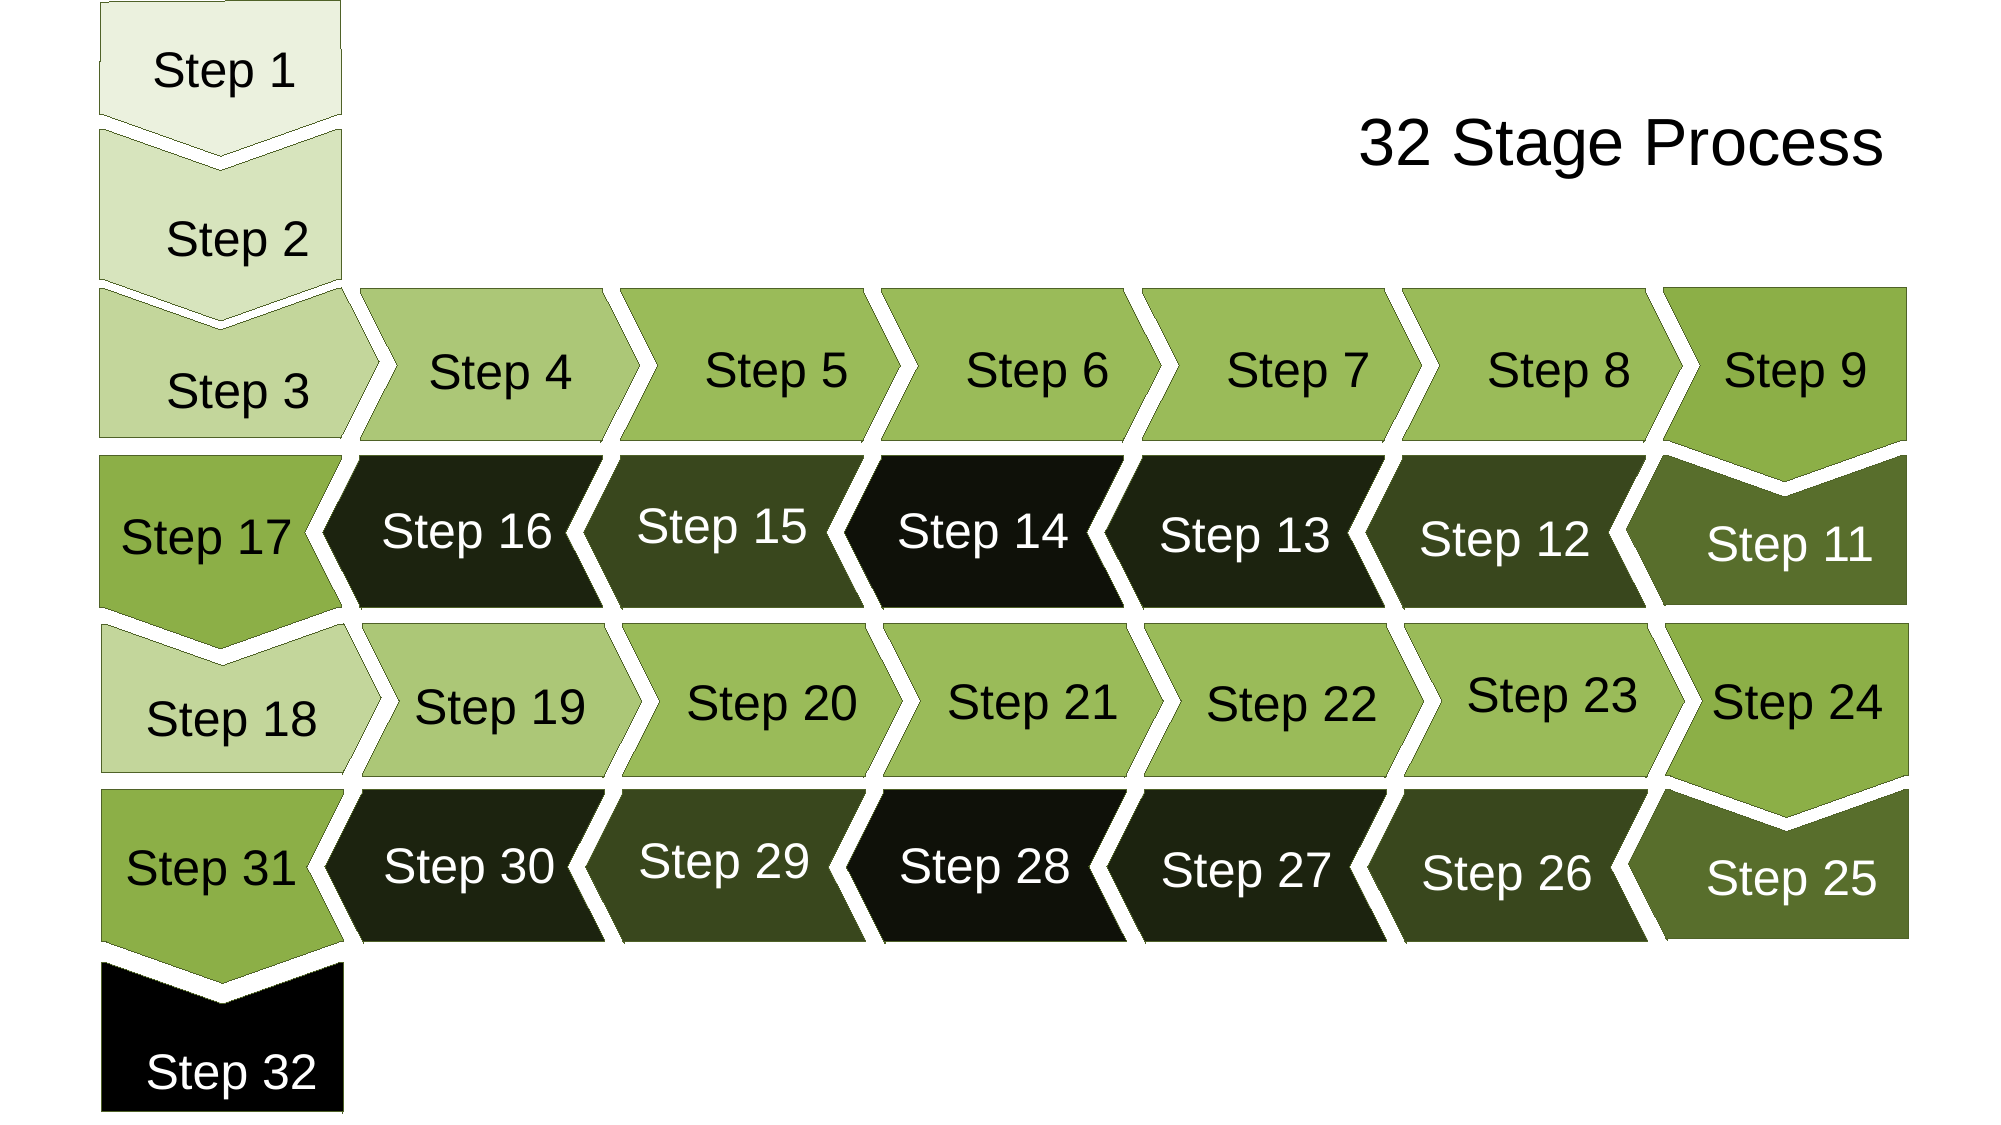

Step 1
# 32 Stage Process

Step 2

Step 3

Step 4

Step 5

Step 6

Step 7

Step 8

Step 9

Step 17

Step 16

Step 15

Step 14

Step 13

Step 12

Step 11

Step 18

Step 19

Step 20

Step 21

Step 22

Step 23

Step 24

Step 31

Step 30

Step 29

Step 28

Step 27

Step 26

Step 25

Step 32